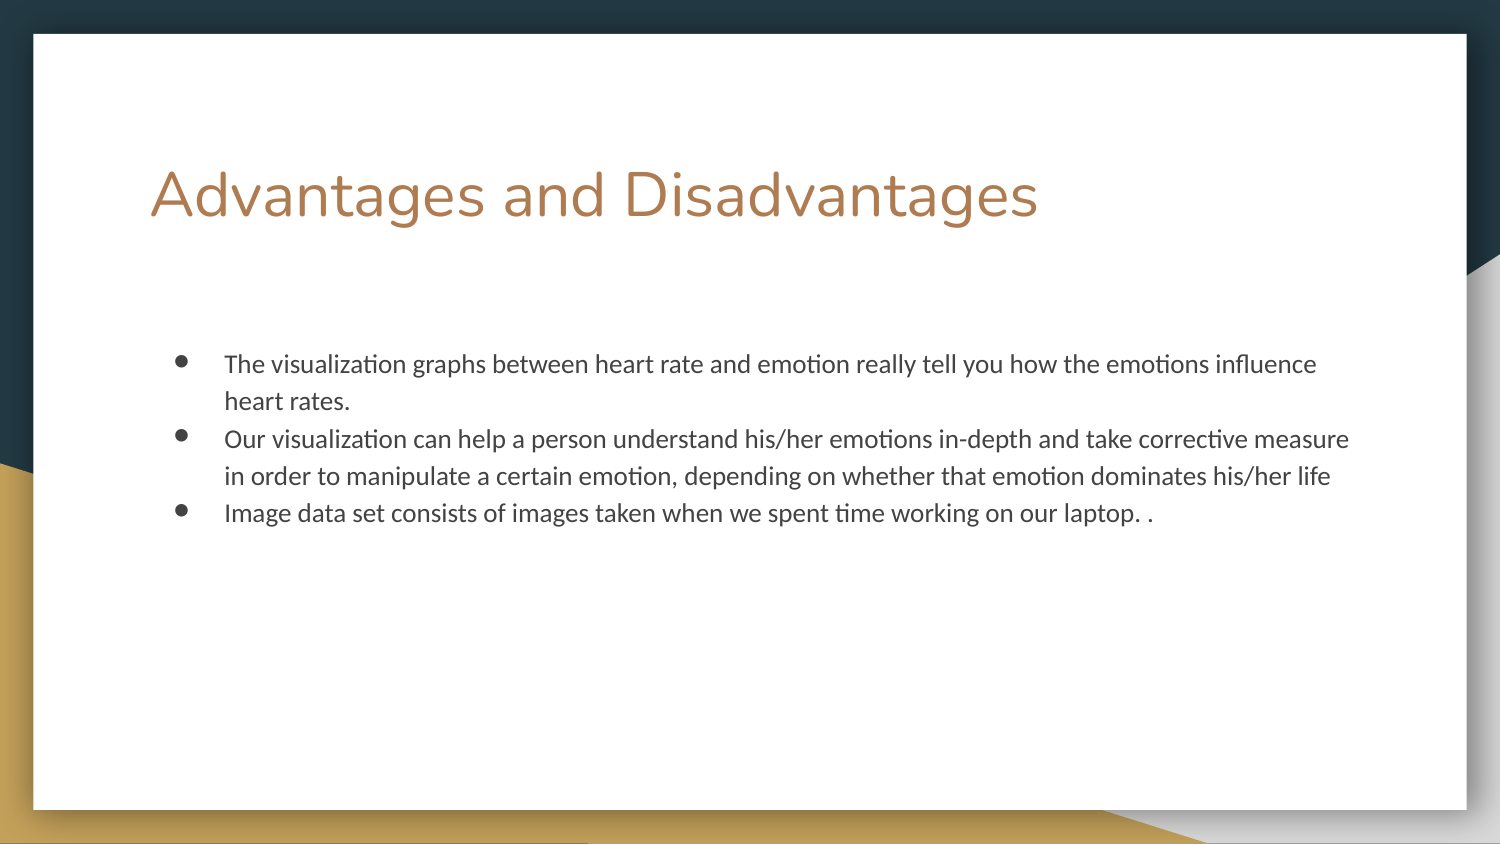

# Advantages and Disadvantages
The visualization graphs between heart rate and emotion really tell you how the emotions influence heart rates.
Our visualization can help a person understand his/her emotions in-depth and take corrective measure in order to manipulate a certain emotion, depending on whether that emotion dominates his/her life
Image data set consists of images taken when we spent time working on our laptop. .